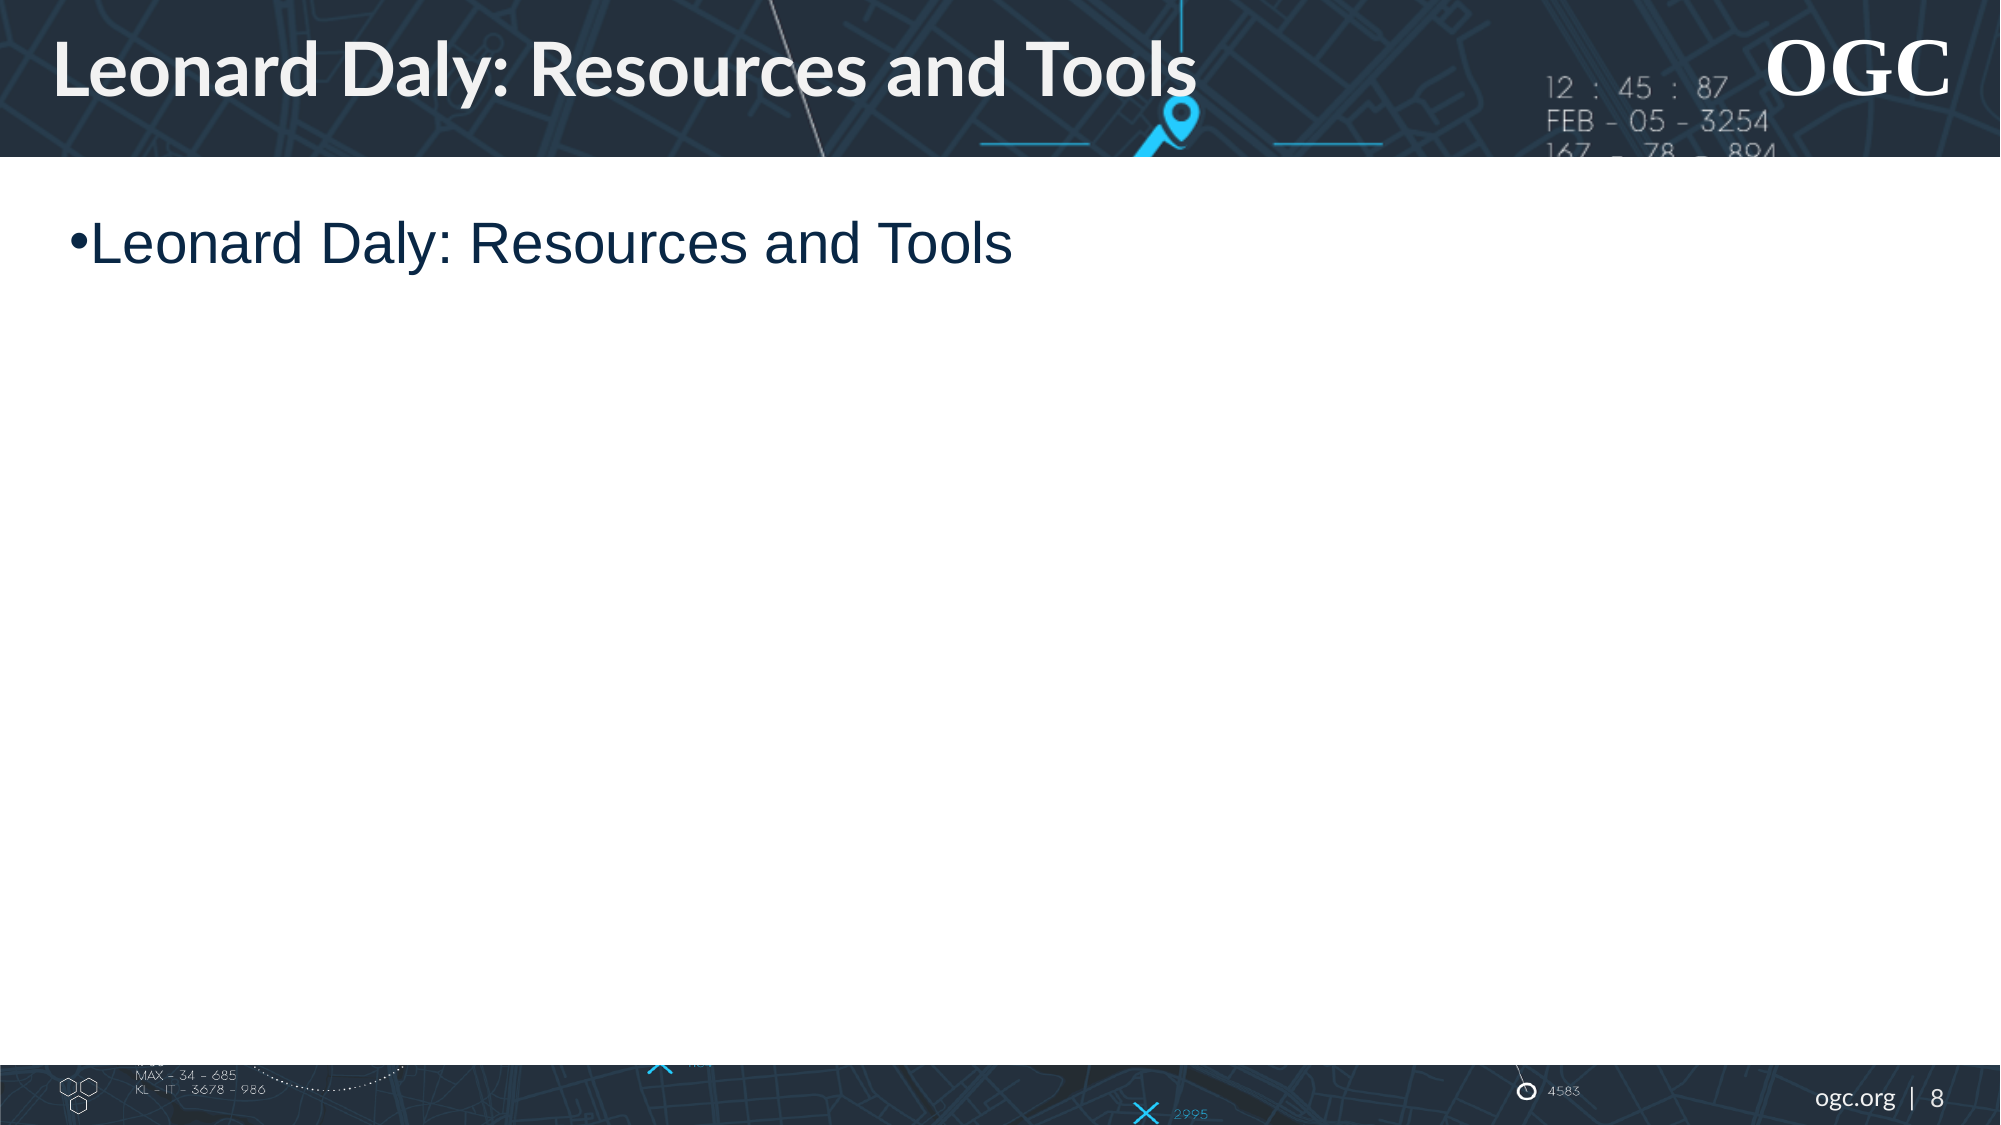

# Leonard Daly: Resources and Tools
Leonard Daly: Resources and Tools

8